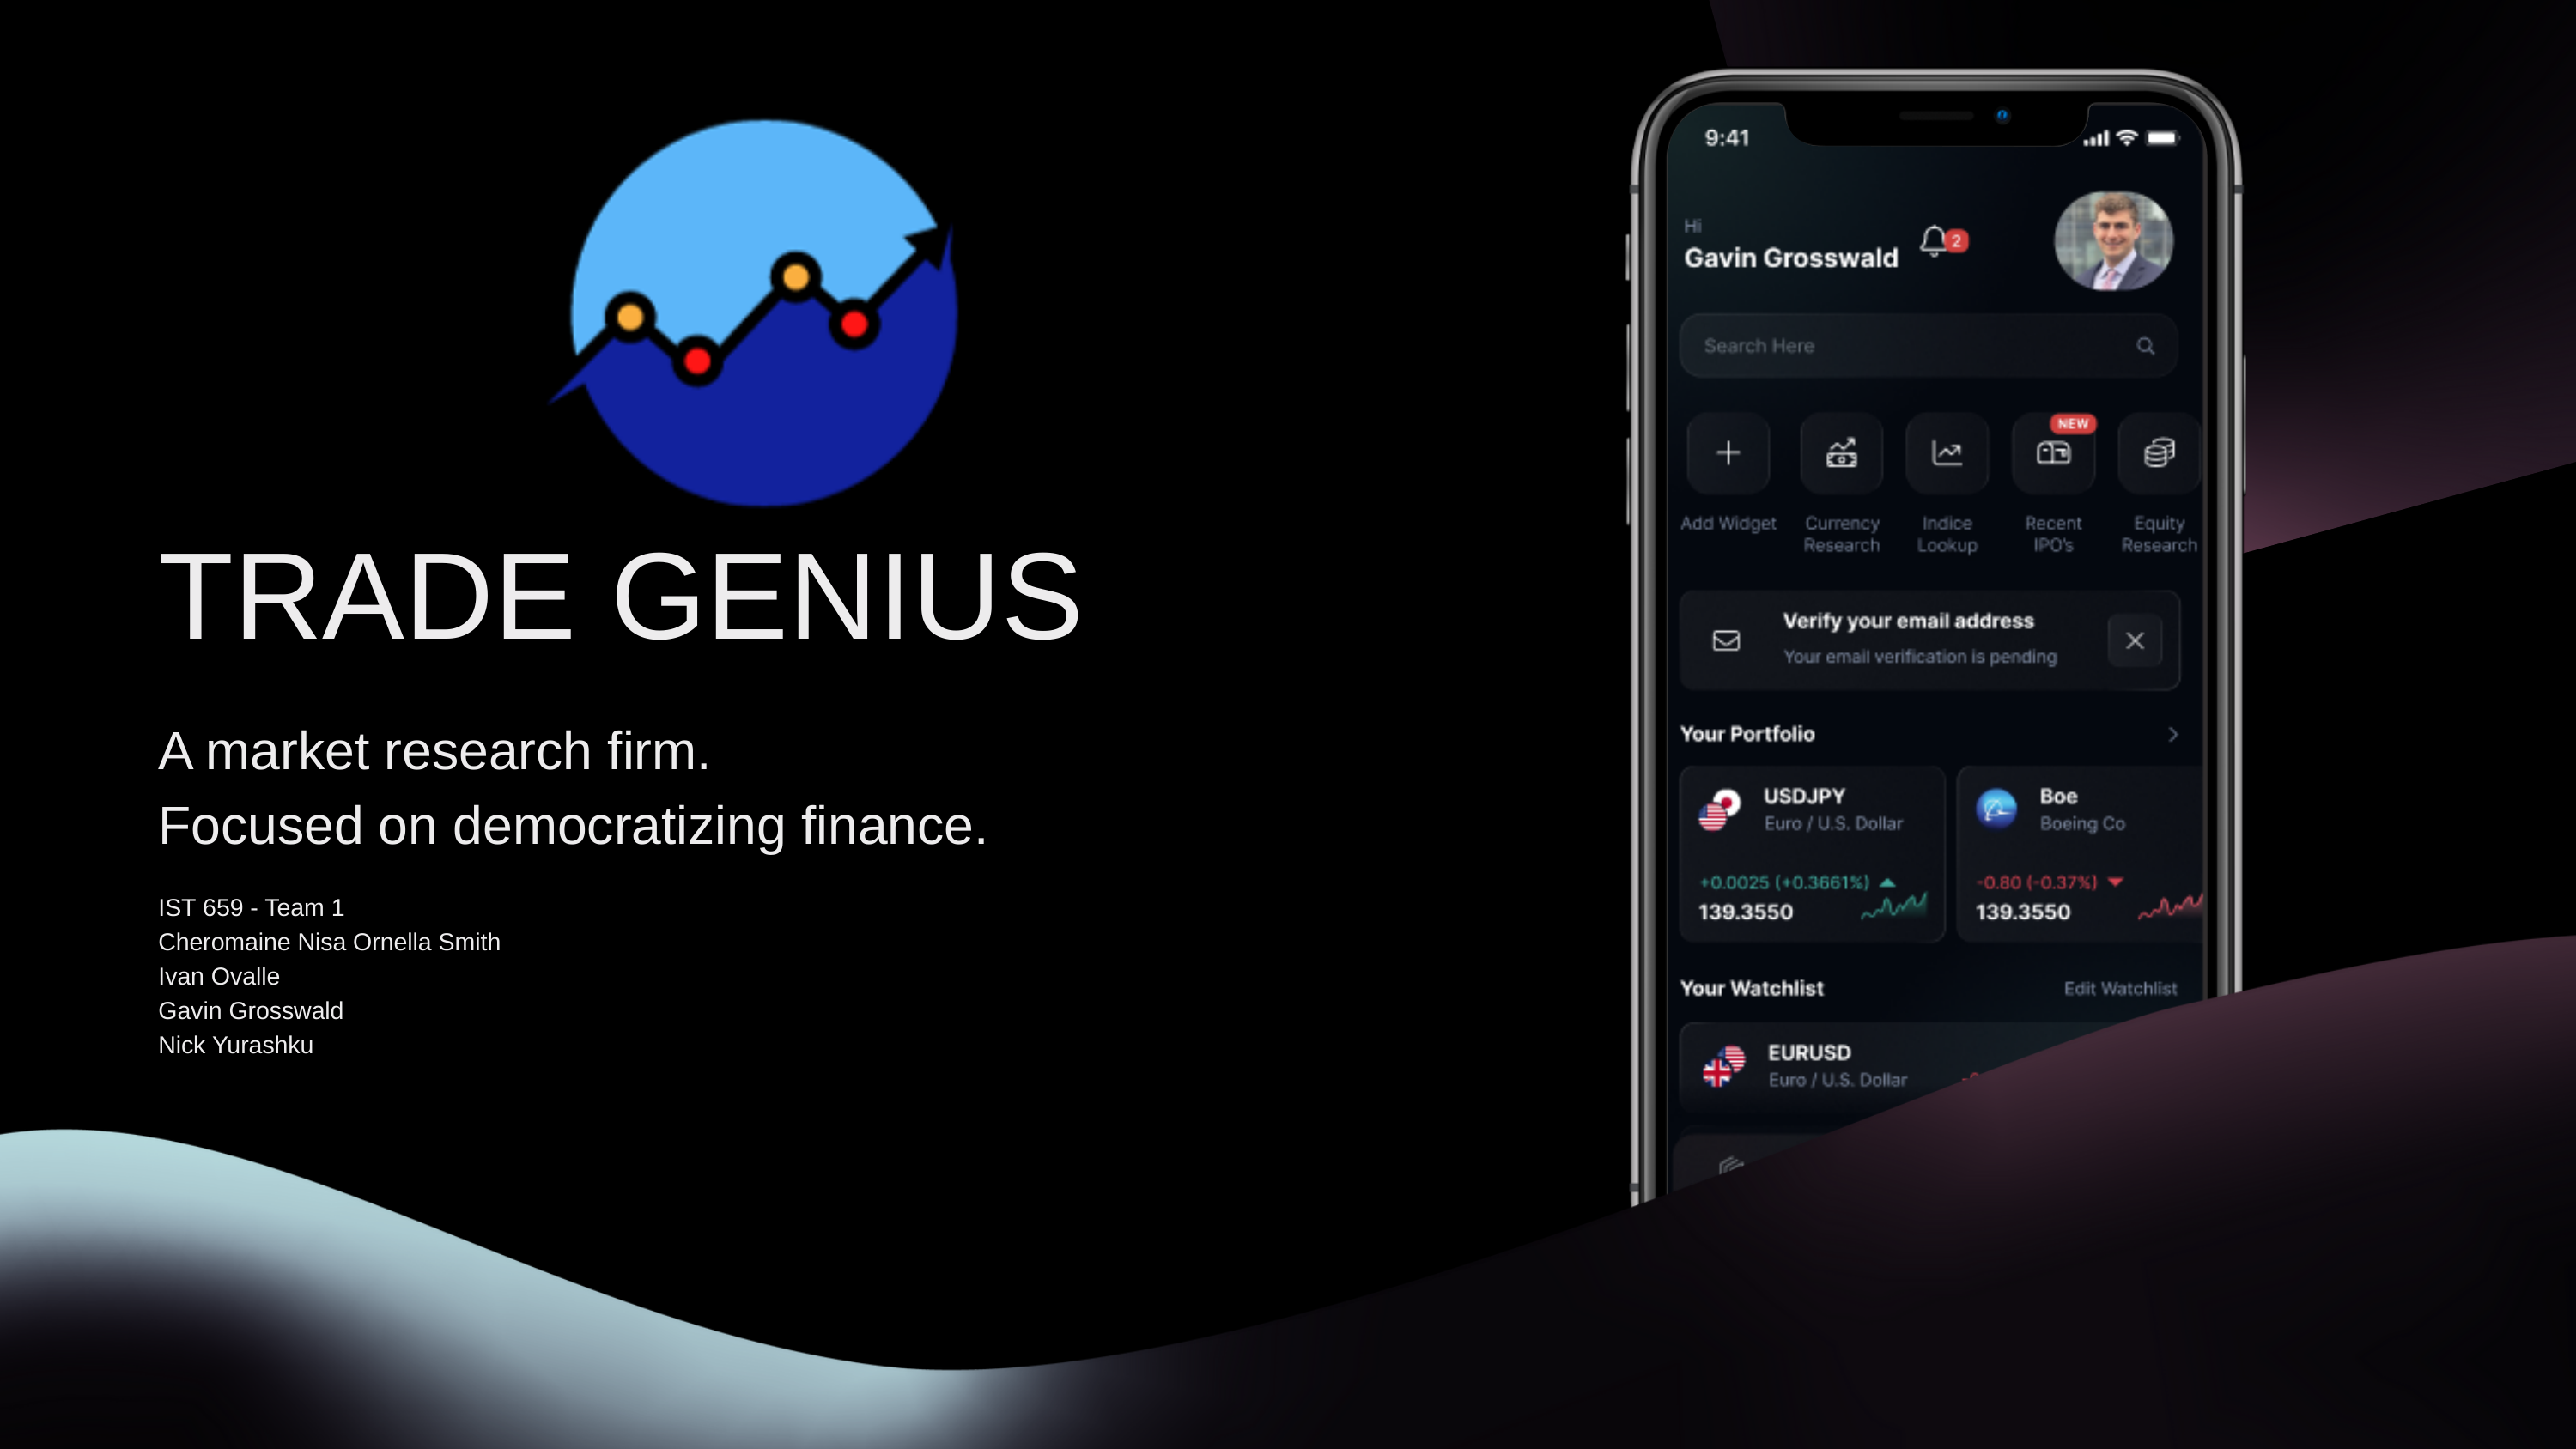

TRADE GENIUS
A market research firm.
Focused on democratizing finance.
IST 659 - Team 1
Cheromaine Nisa Ornella Smith
Ivan Ovalle
Gavin Grosswald
Nick Yurashku